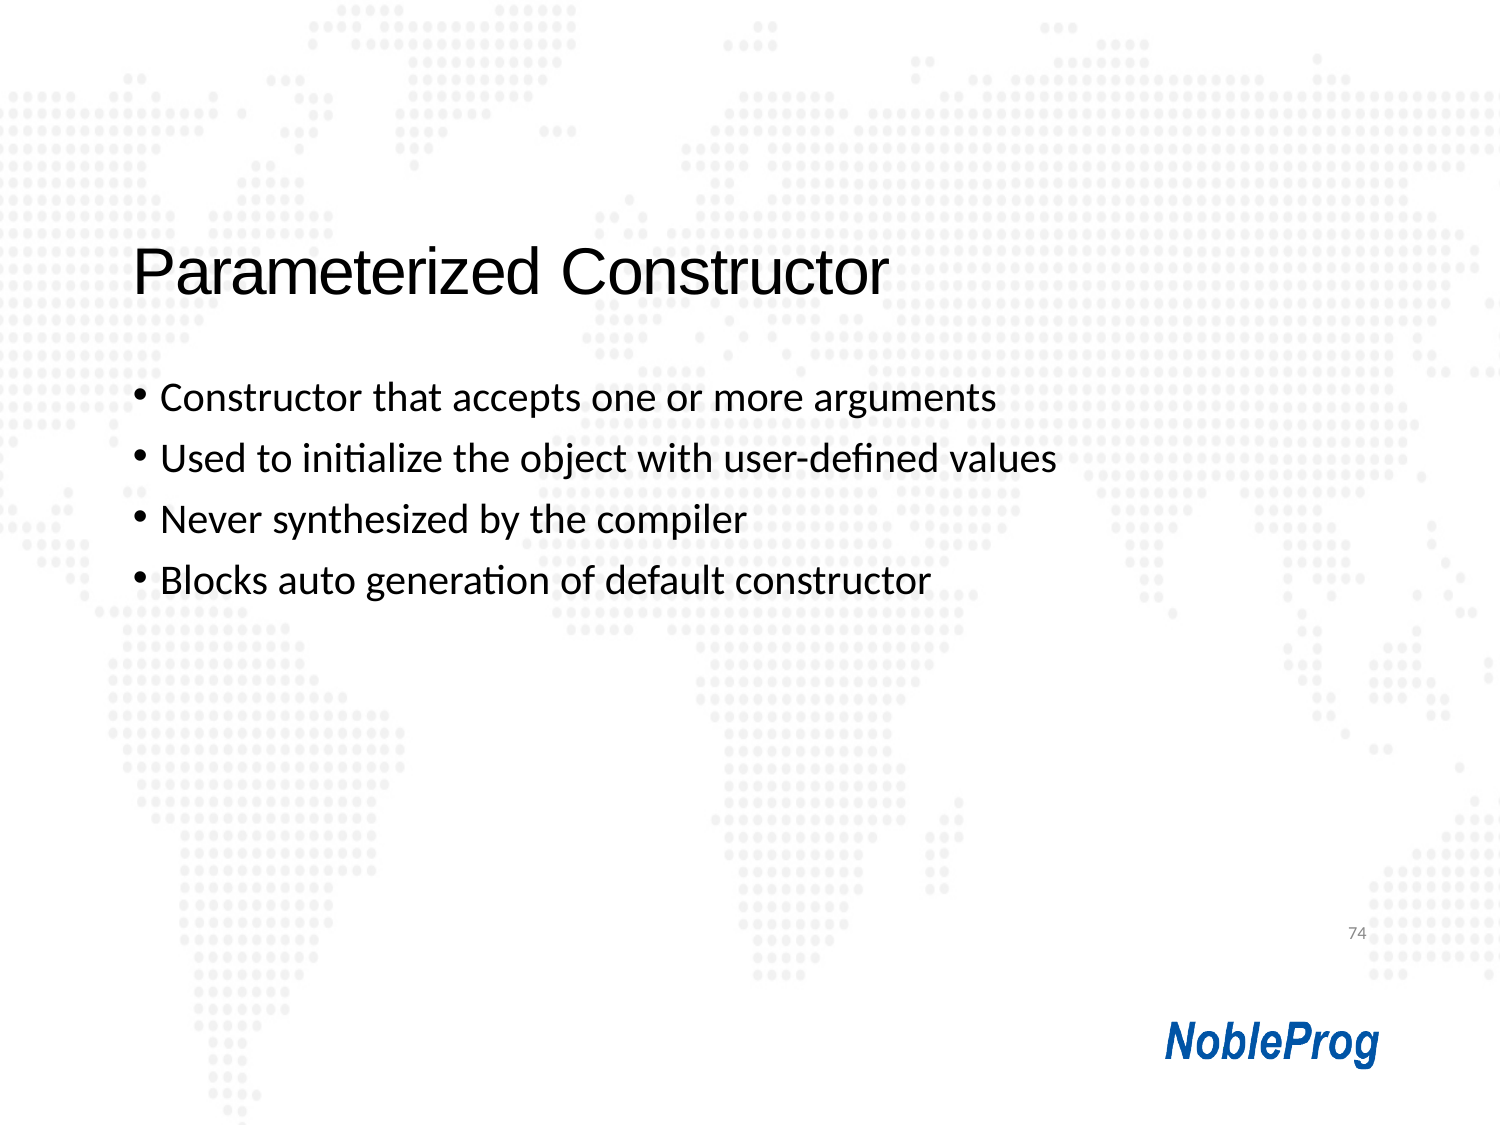

# Parameterized Constructor
Constructor that accepts one or more arguments
Used to initialize the object with user-defined values
Never synthesized by the compiler
Blocks auto generation of default constructor
74